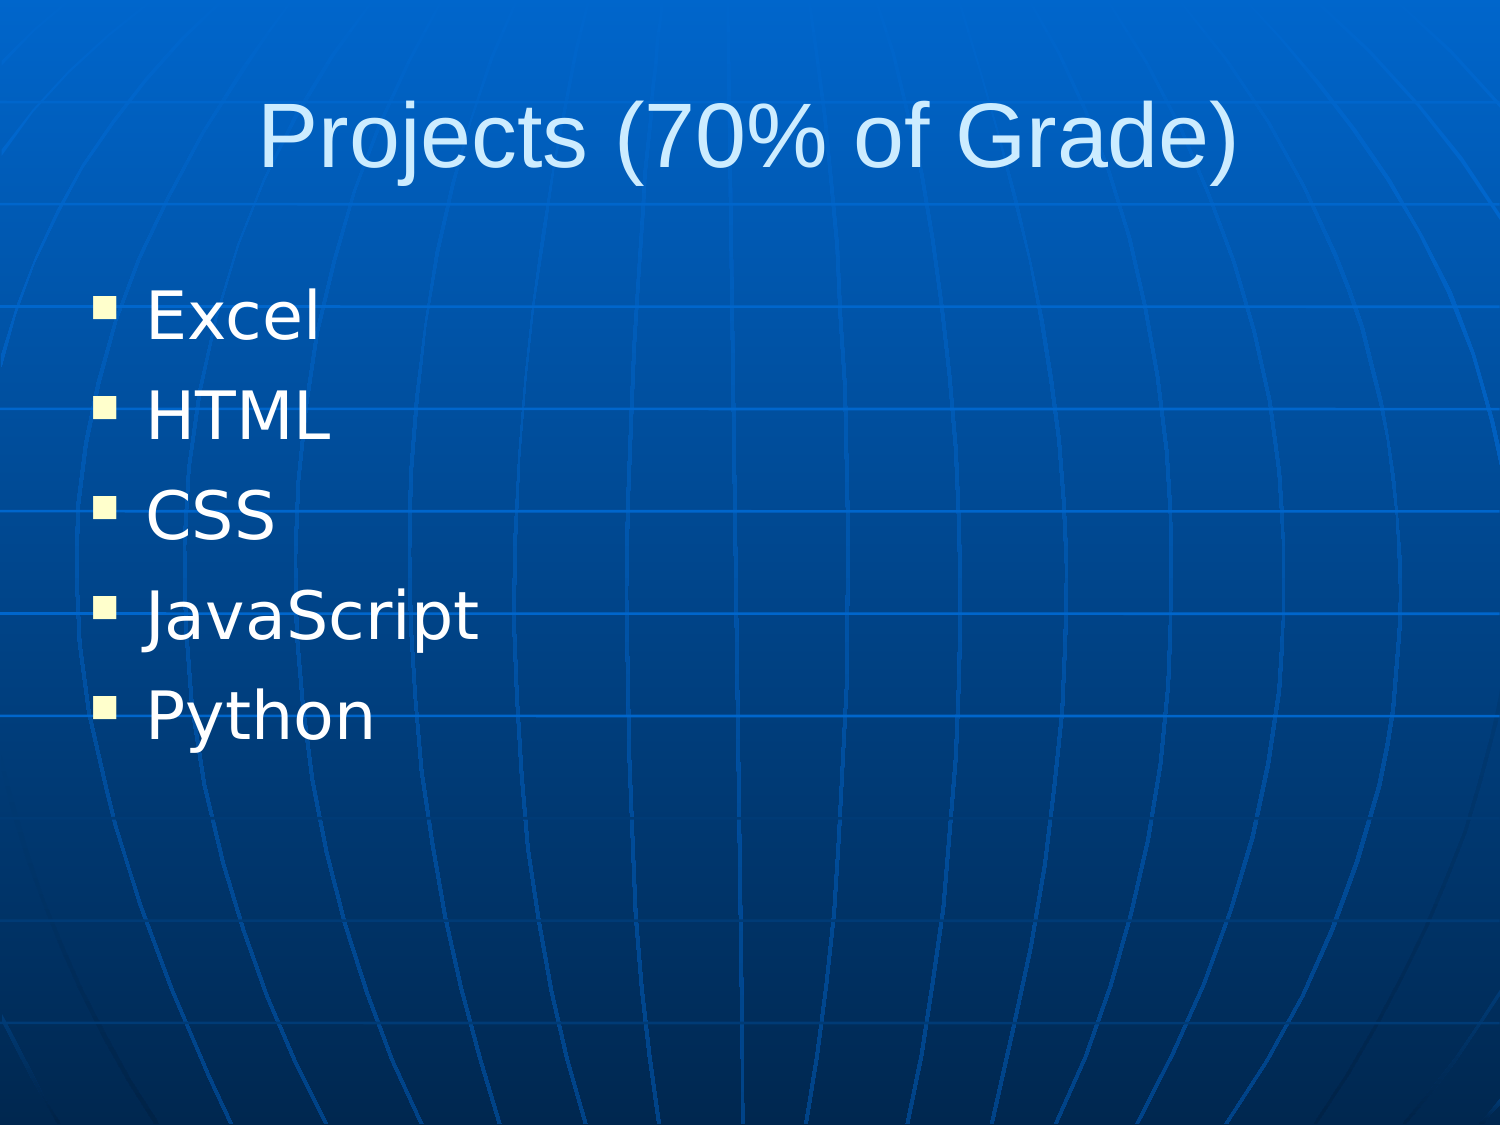

# Projects (70% of Grade)
Excel
HTML
CSS
JavaScript
Python